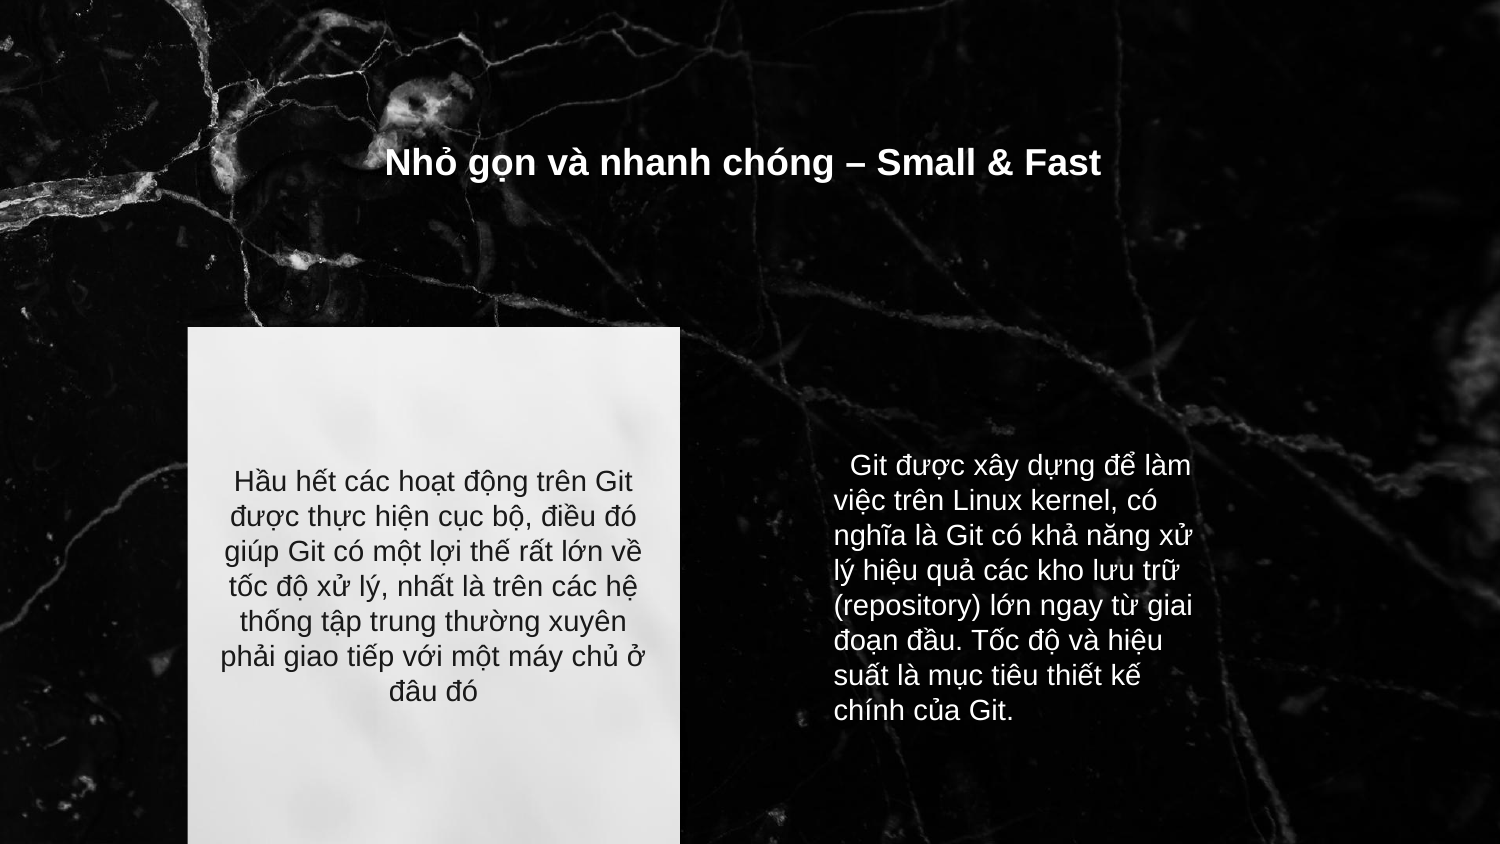

# Nhỏ gọn và nhanh chóng – Small & Fast
	  Git được xây dựng để làm việc trên Linux kernel, có nghĩa là Git có khả năng xử lý hiệu quả các kho lưu trữ (repository) lớn ngay từ giai đoạn đầu. Tốc độ và hiệu suất là mục tiêu thiết kế chính của Git.
Hầu hết các hoạt động trên Git được thực hiện cục bộ, điều đó giúp Git có một lợi thế rất lớn về tốc độ xử lý, nhất là trên các hệ thống tập trung thường xuyên phải giao tiếp với một máy chủ ở đâu đó